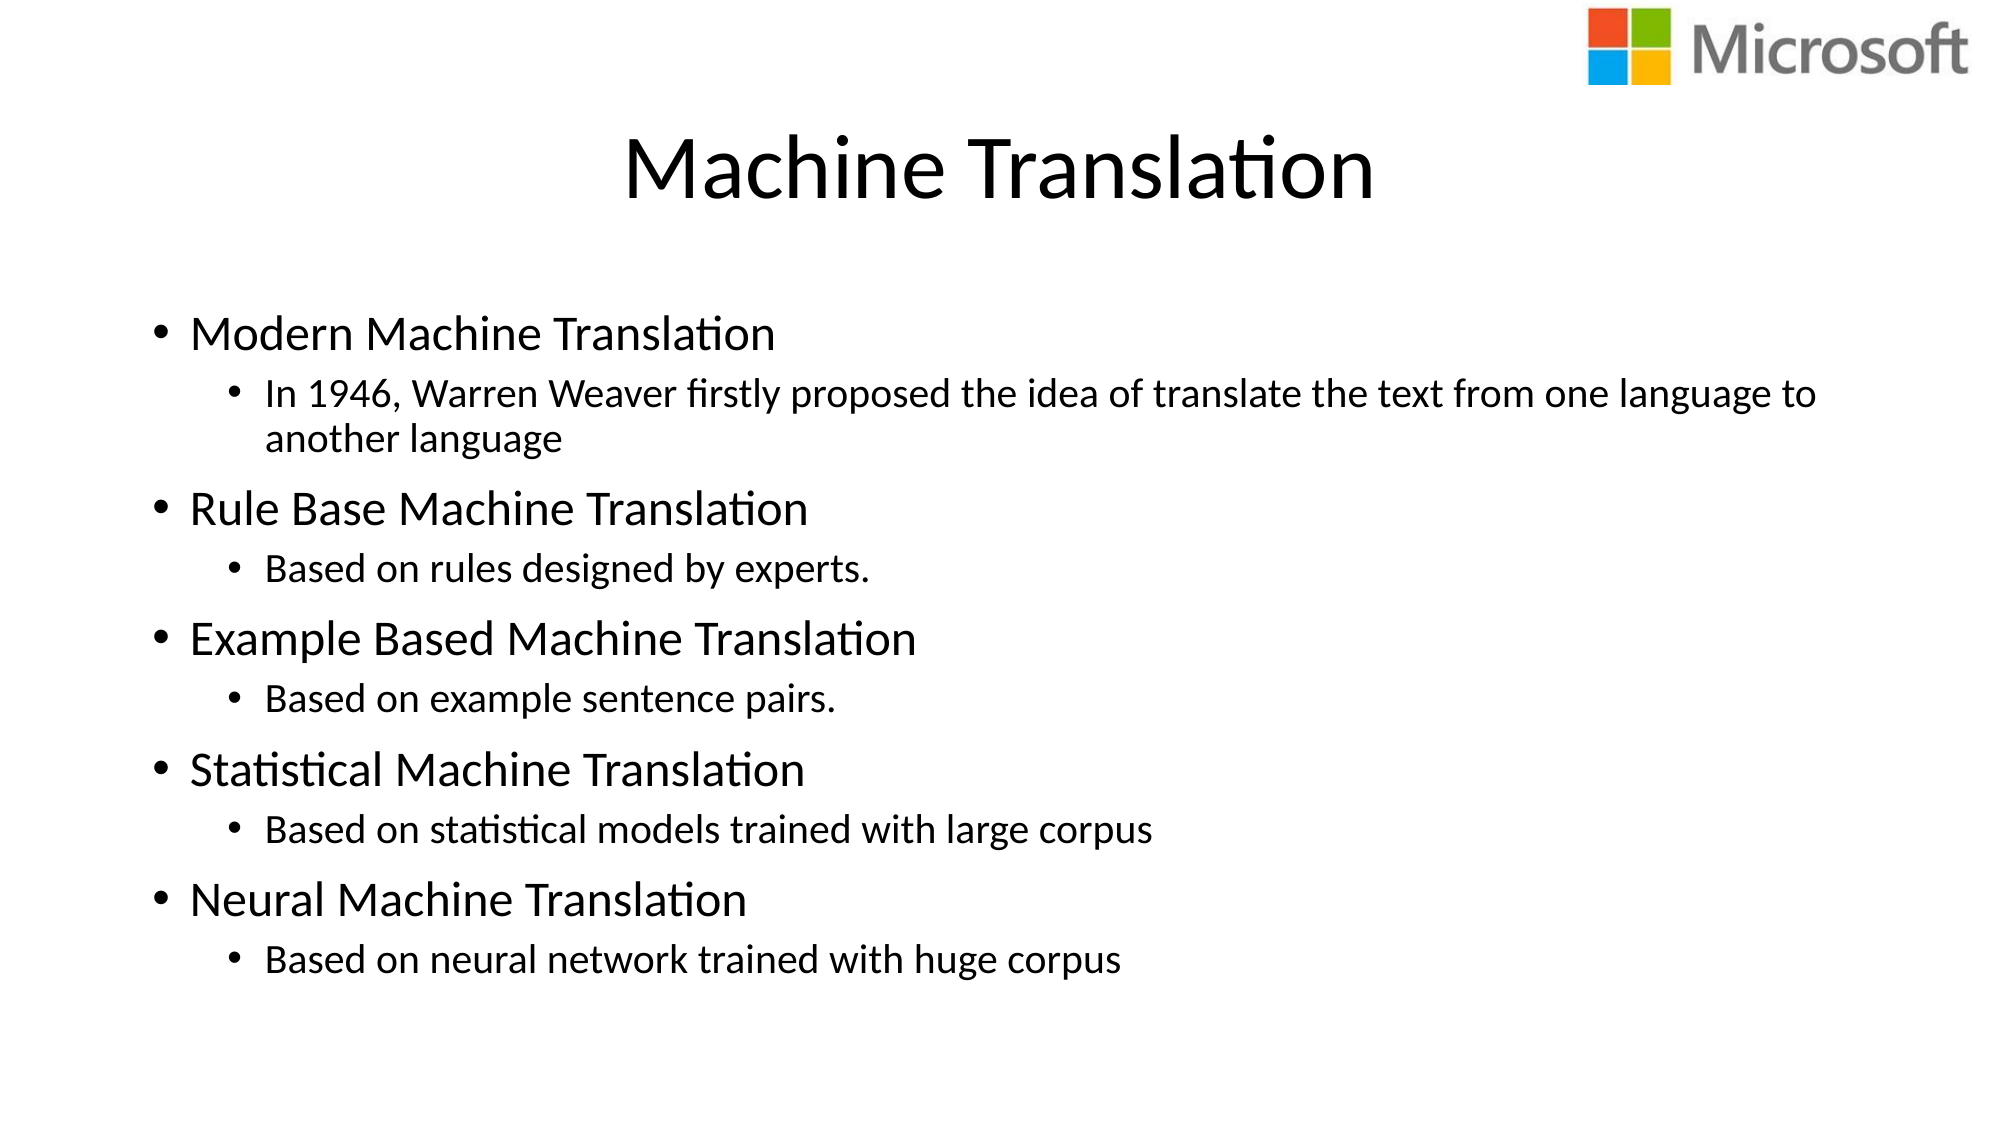

# Machine Translation
Modern Machine Translation
In 1946, Warren Weaver firstly proposed the idea of translate the text from one language to another language
Rule Base Machine Translation
Based on rules designed by experts.
Example Based Machine Translation
Based on example sentence pairs.
Statistical Machine Translation
Based on statistical models trained with large corpus
Neural Machine Translation
Based on neural network trained with huge corpus